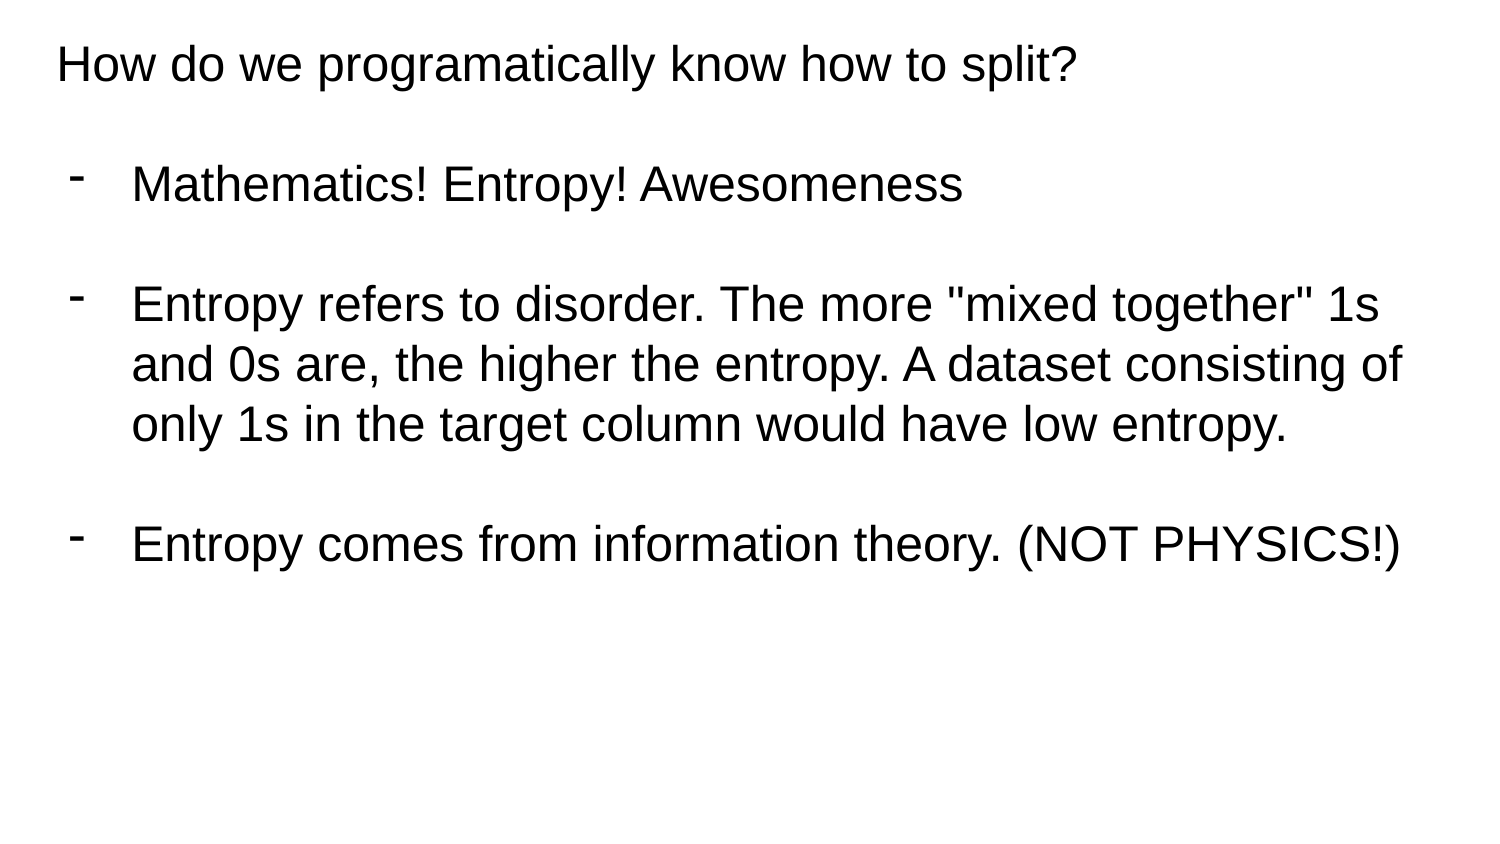

How do we programatically know how to split?

Mathematics! Entropy! Awesomeness

Entropy refers to disorder. The more "mixed together" 1s and 0s are, the higher the entropy. A dataset consisting of only 1s in the target column would have low entropy.

Entropy comes from information theory. (NOT PHYSICS!)
# Logistic Regression